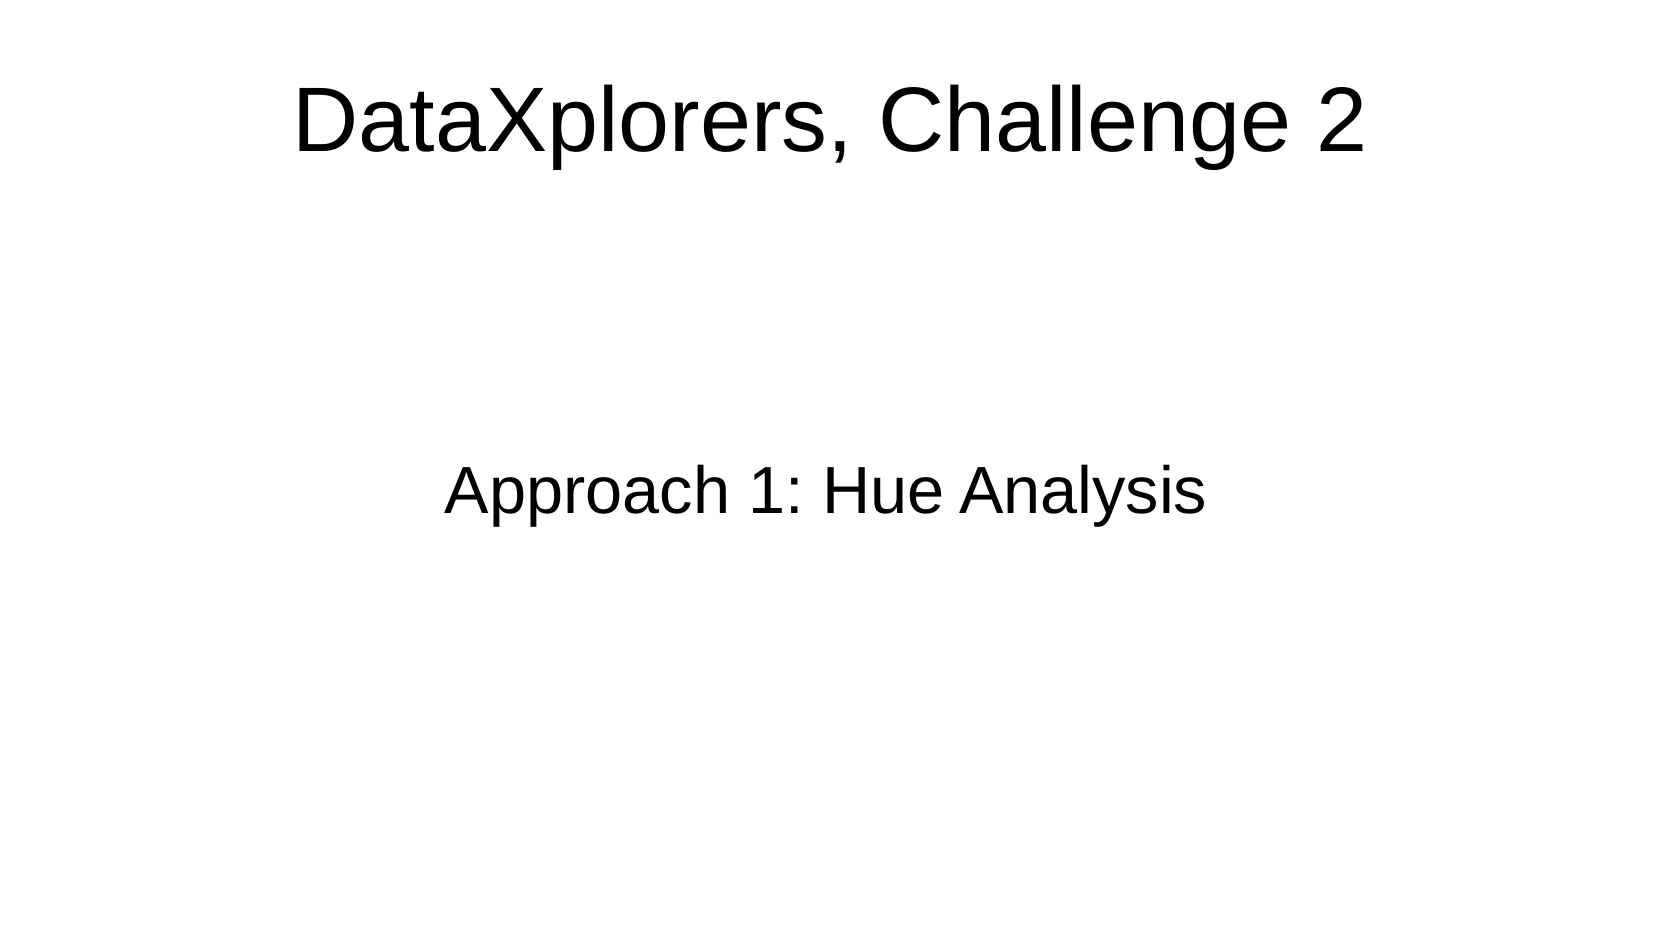

Approach 1: Hue Analysis
DataXplorers, Challenge 2